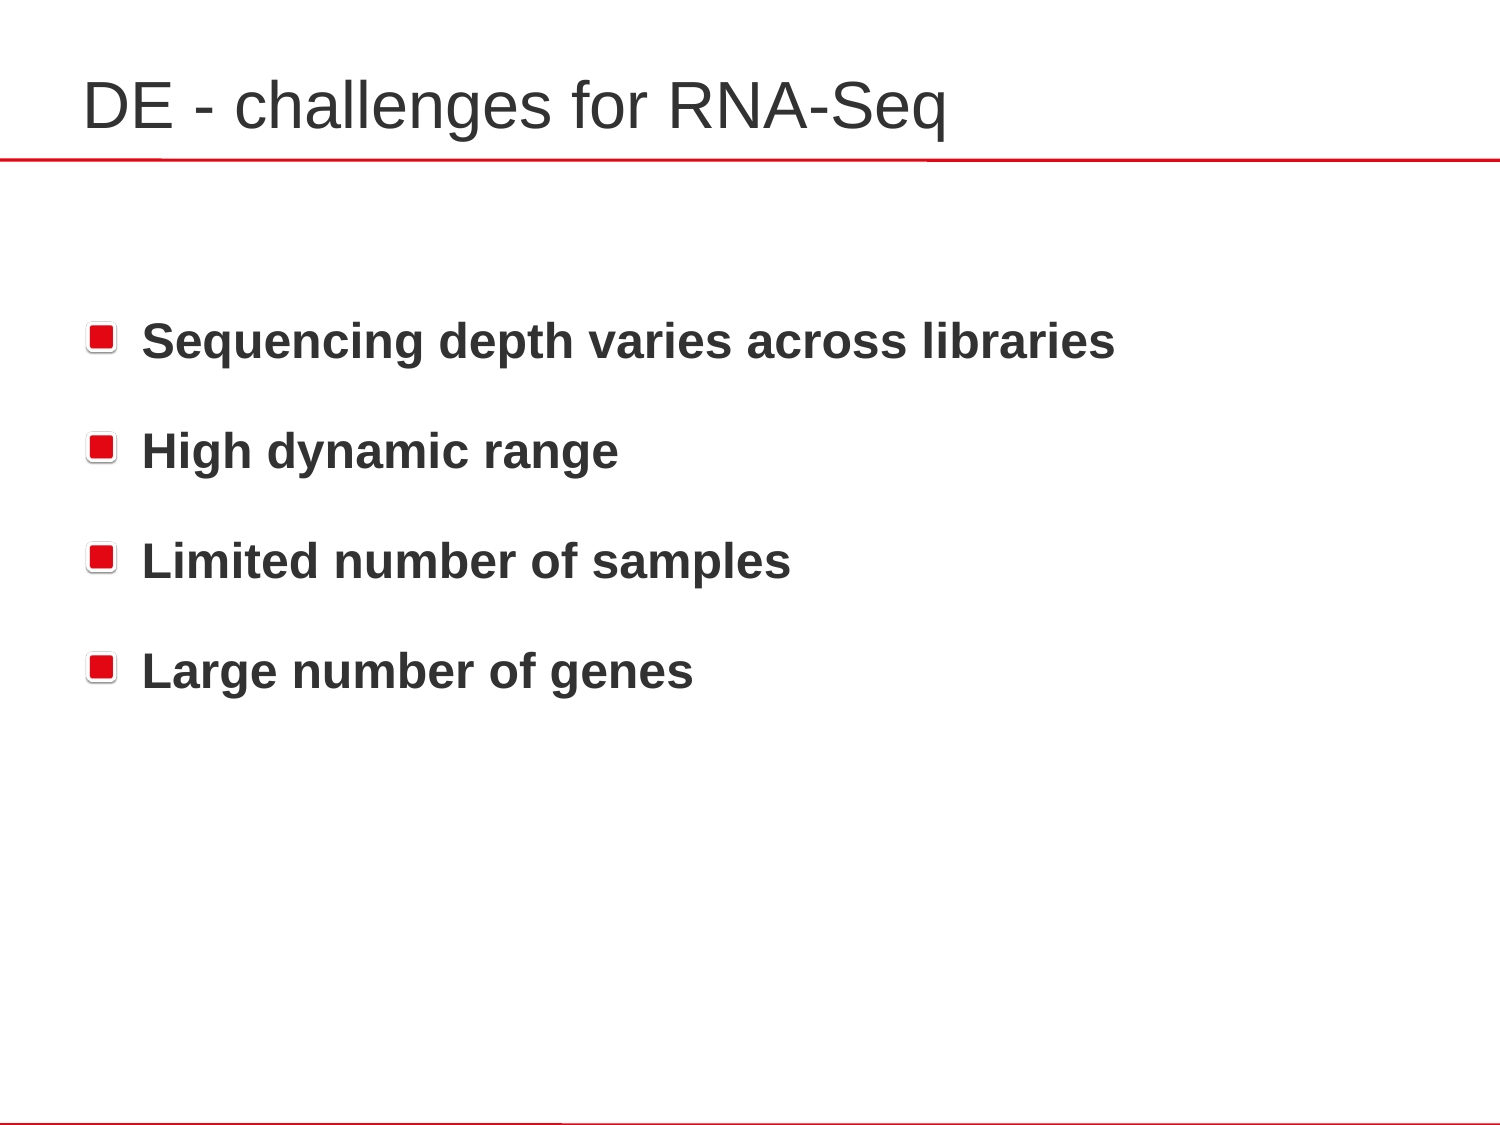

DE - challenges for RNA-Seq
Sequencing depth varies across libraries
High dynamic range
Limited number of samples
Large number of genes